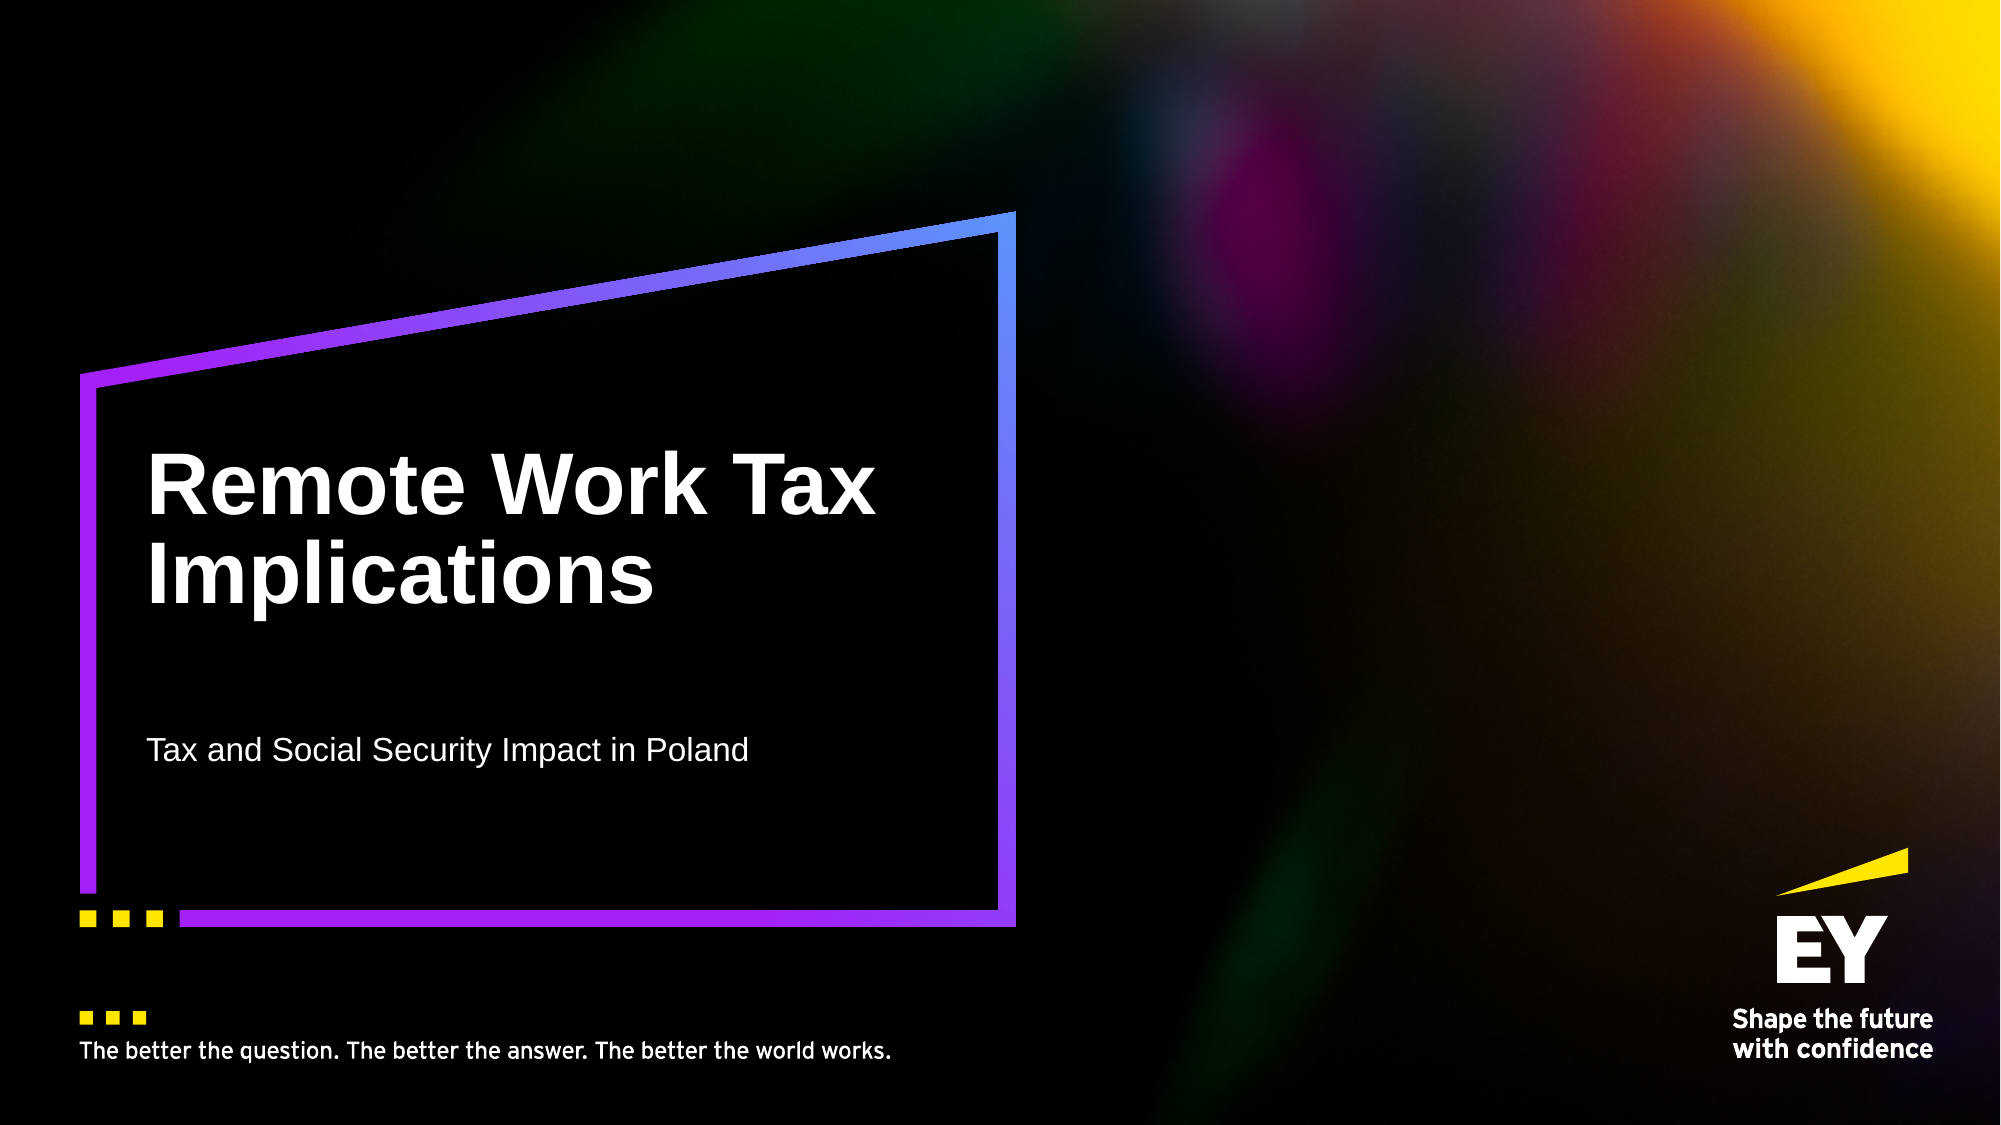

# Remote Work Tax Implications
Tax and Social Security Impact in Poland